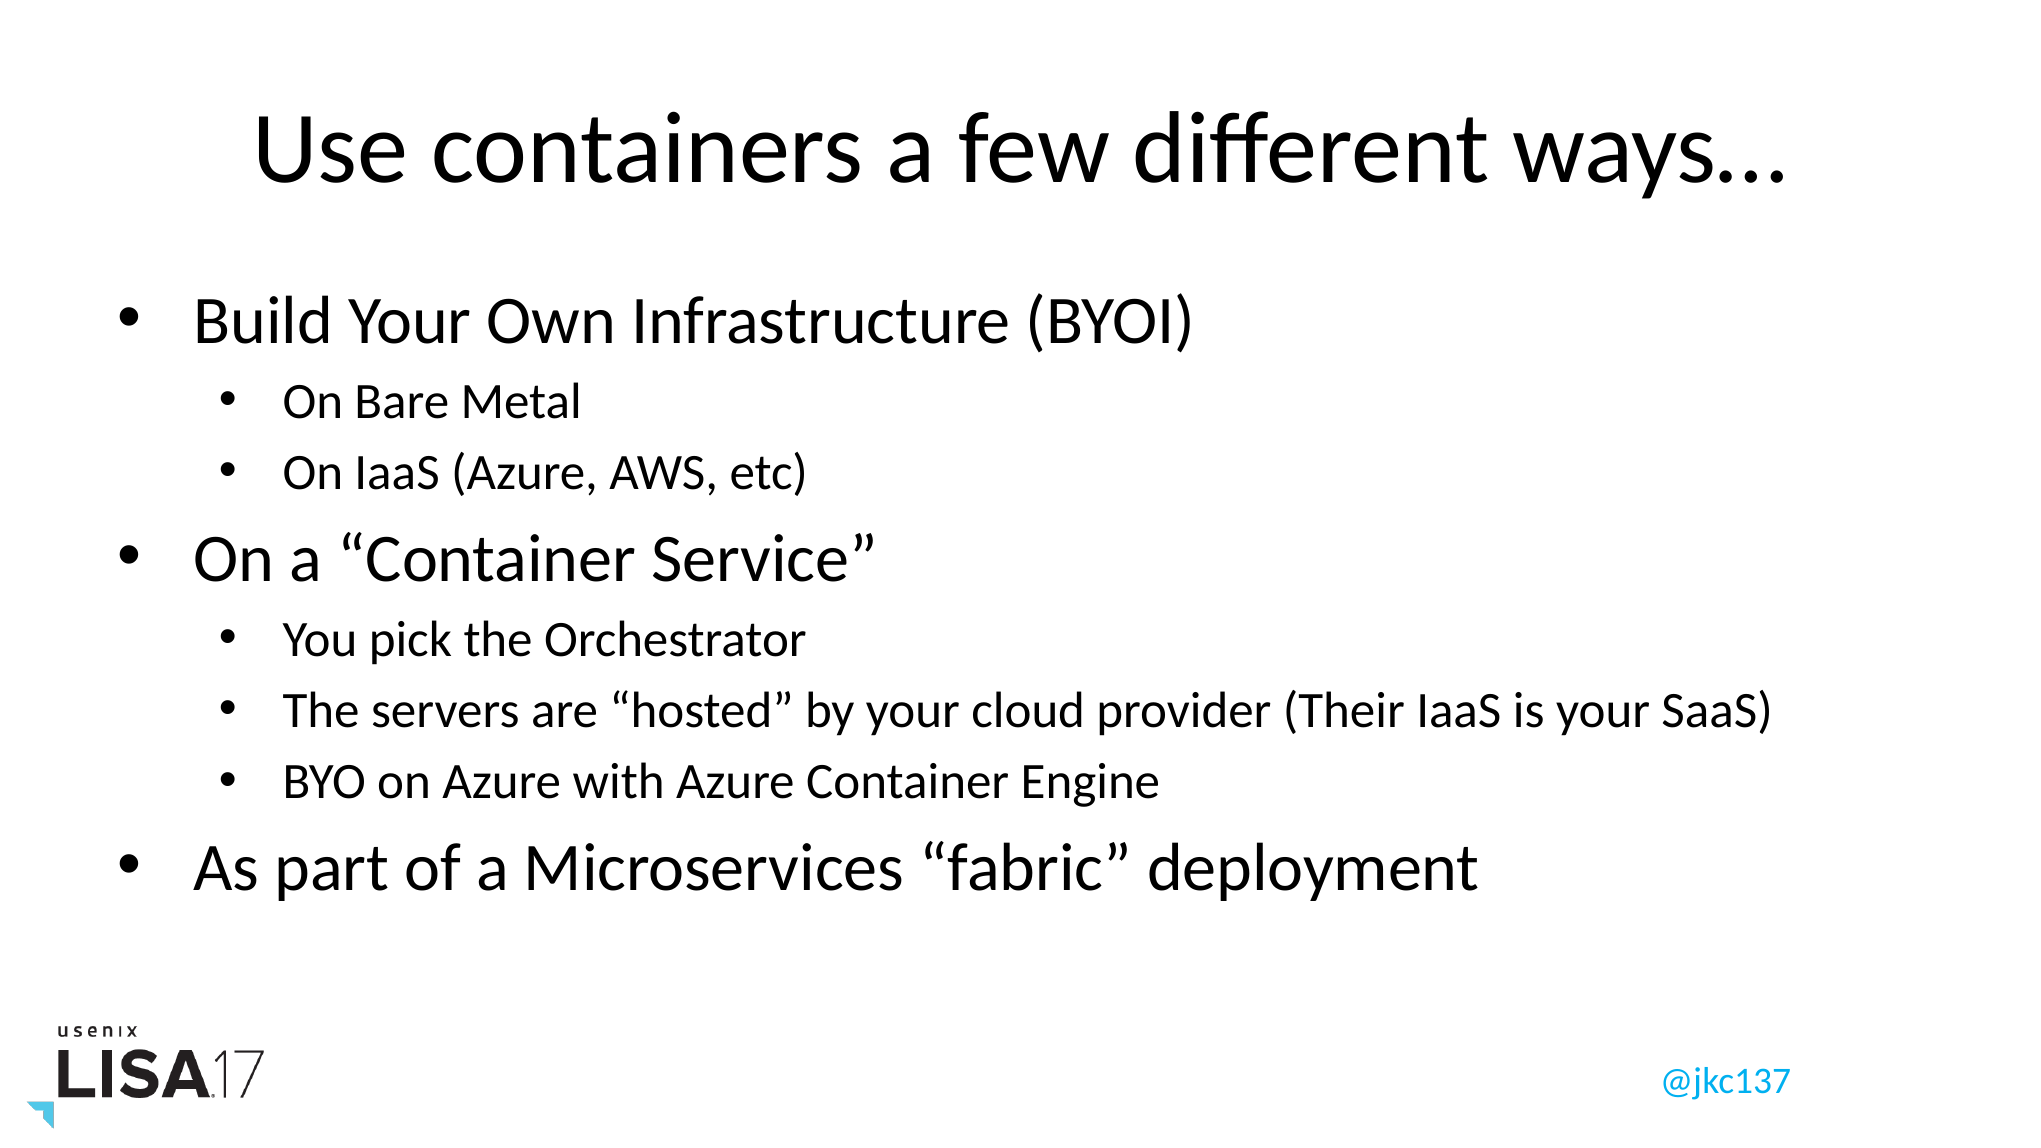

# Use containers a few different ways…
Build Your Own Infrastructure (BYOI)
On Bare Metal
On IaaS (Azure, AWS, etc)
On a “Container Service”
You pick the Orchestrator
The servers are “hosted” by your cloud provider (Their IaaS is your SaaS)
BYO on Azure with Azure Container Engine
As part of a Microservices “fabric” deployment